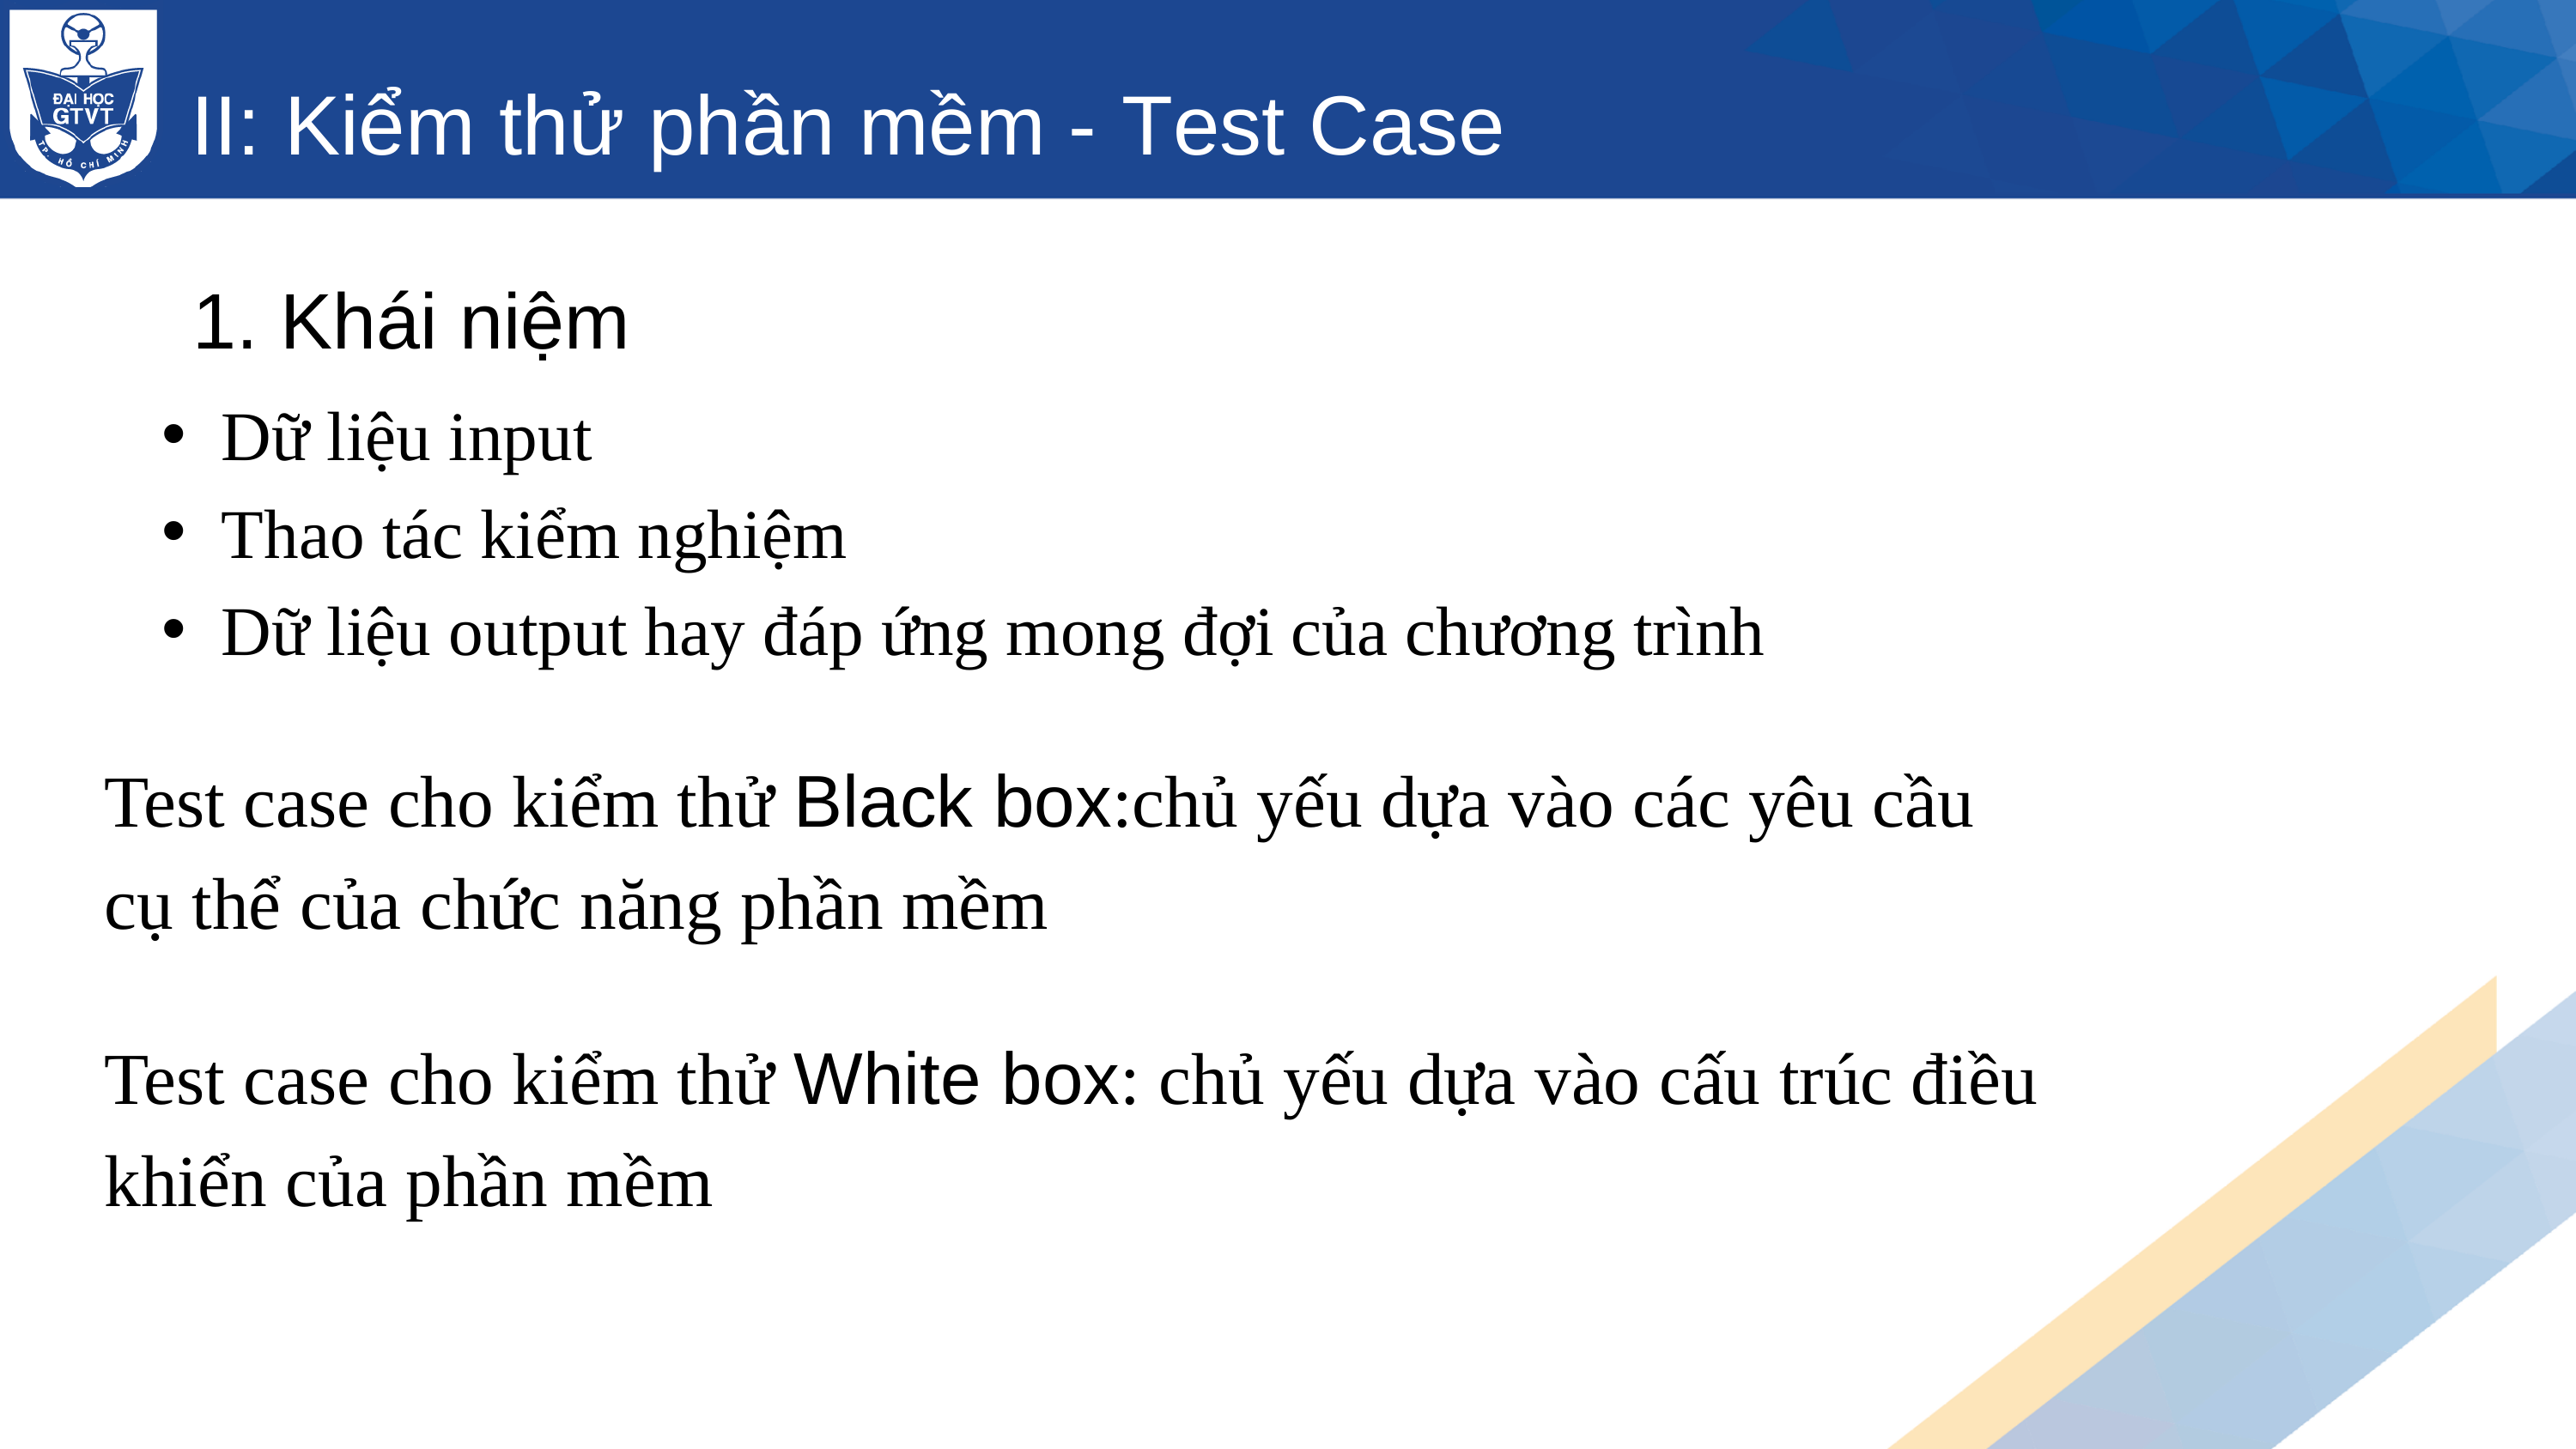

II: Kiểm thử phần mềm - Test Case
1. Khái niệm
Dữ liệu input
Thao tác kiểm nghiệm
Dữ liệu output hay đáp ứng mong đợi của chương trình
Test case cho kiểm thử Black box:chủ yếu dựa vào các yêu cầu cụ thể của chức năng phần mềm
Test case cho kiểm thử White box: chủ yếu dựa vào cấu trúc điều khiển của phần mềm